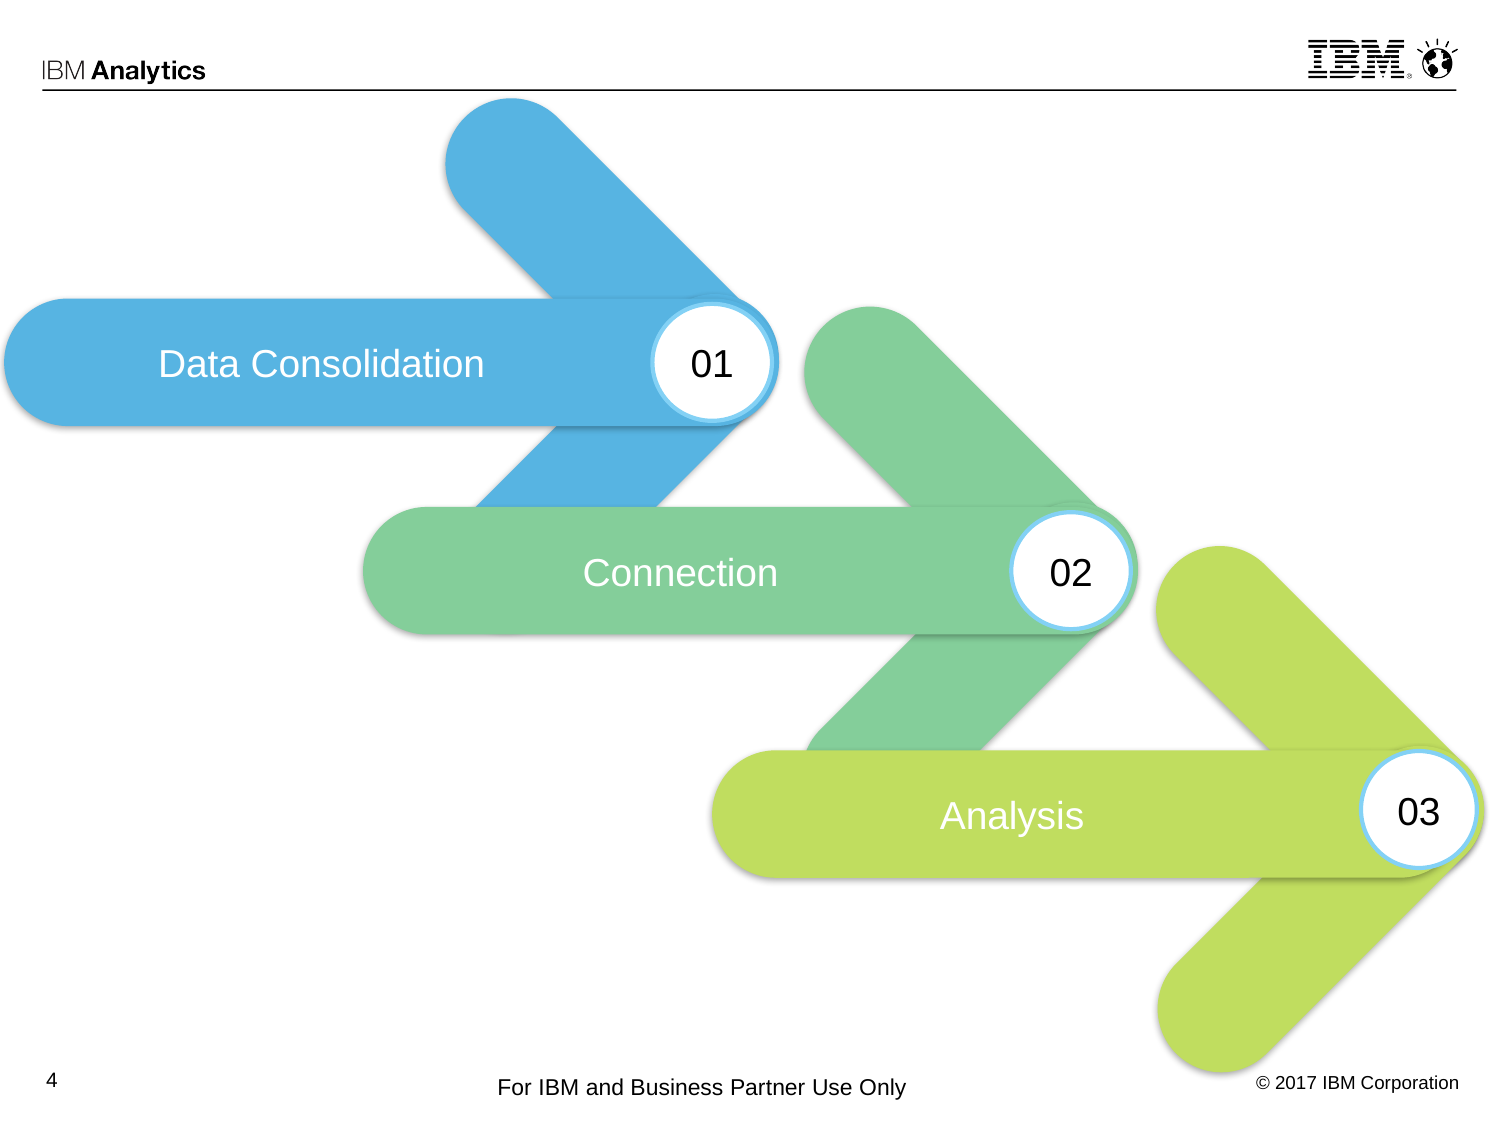

Data Consolidation
01

Connection
02

Analysis
03